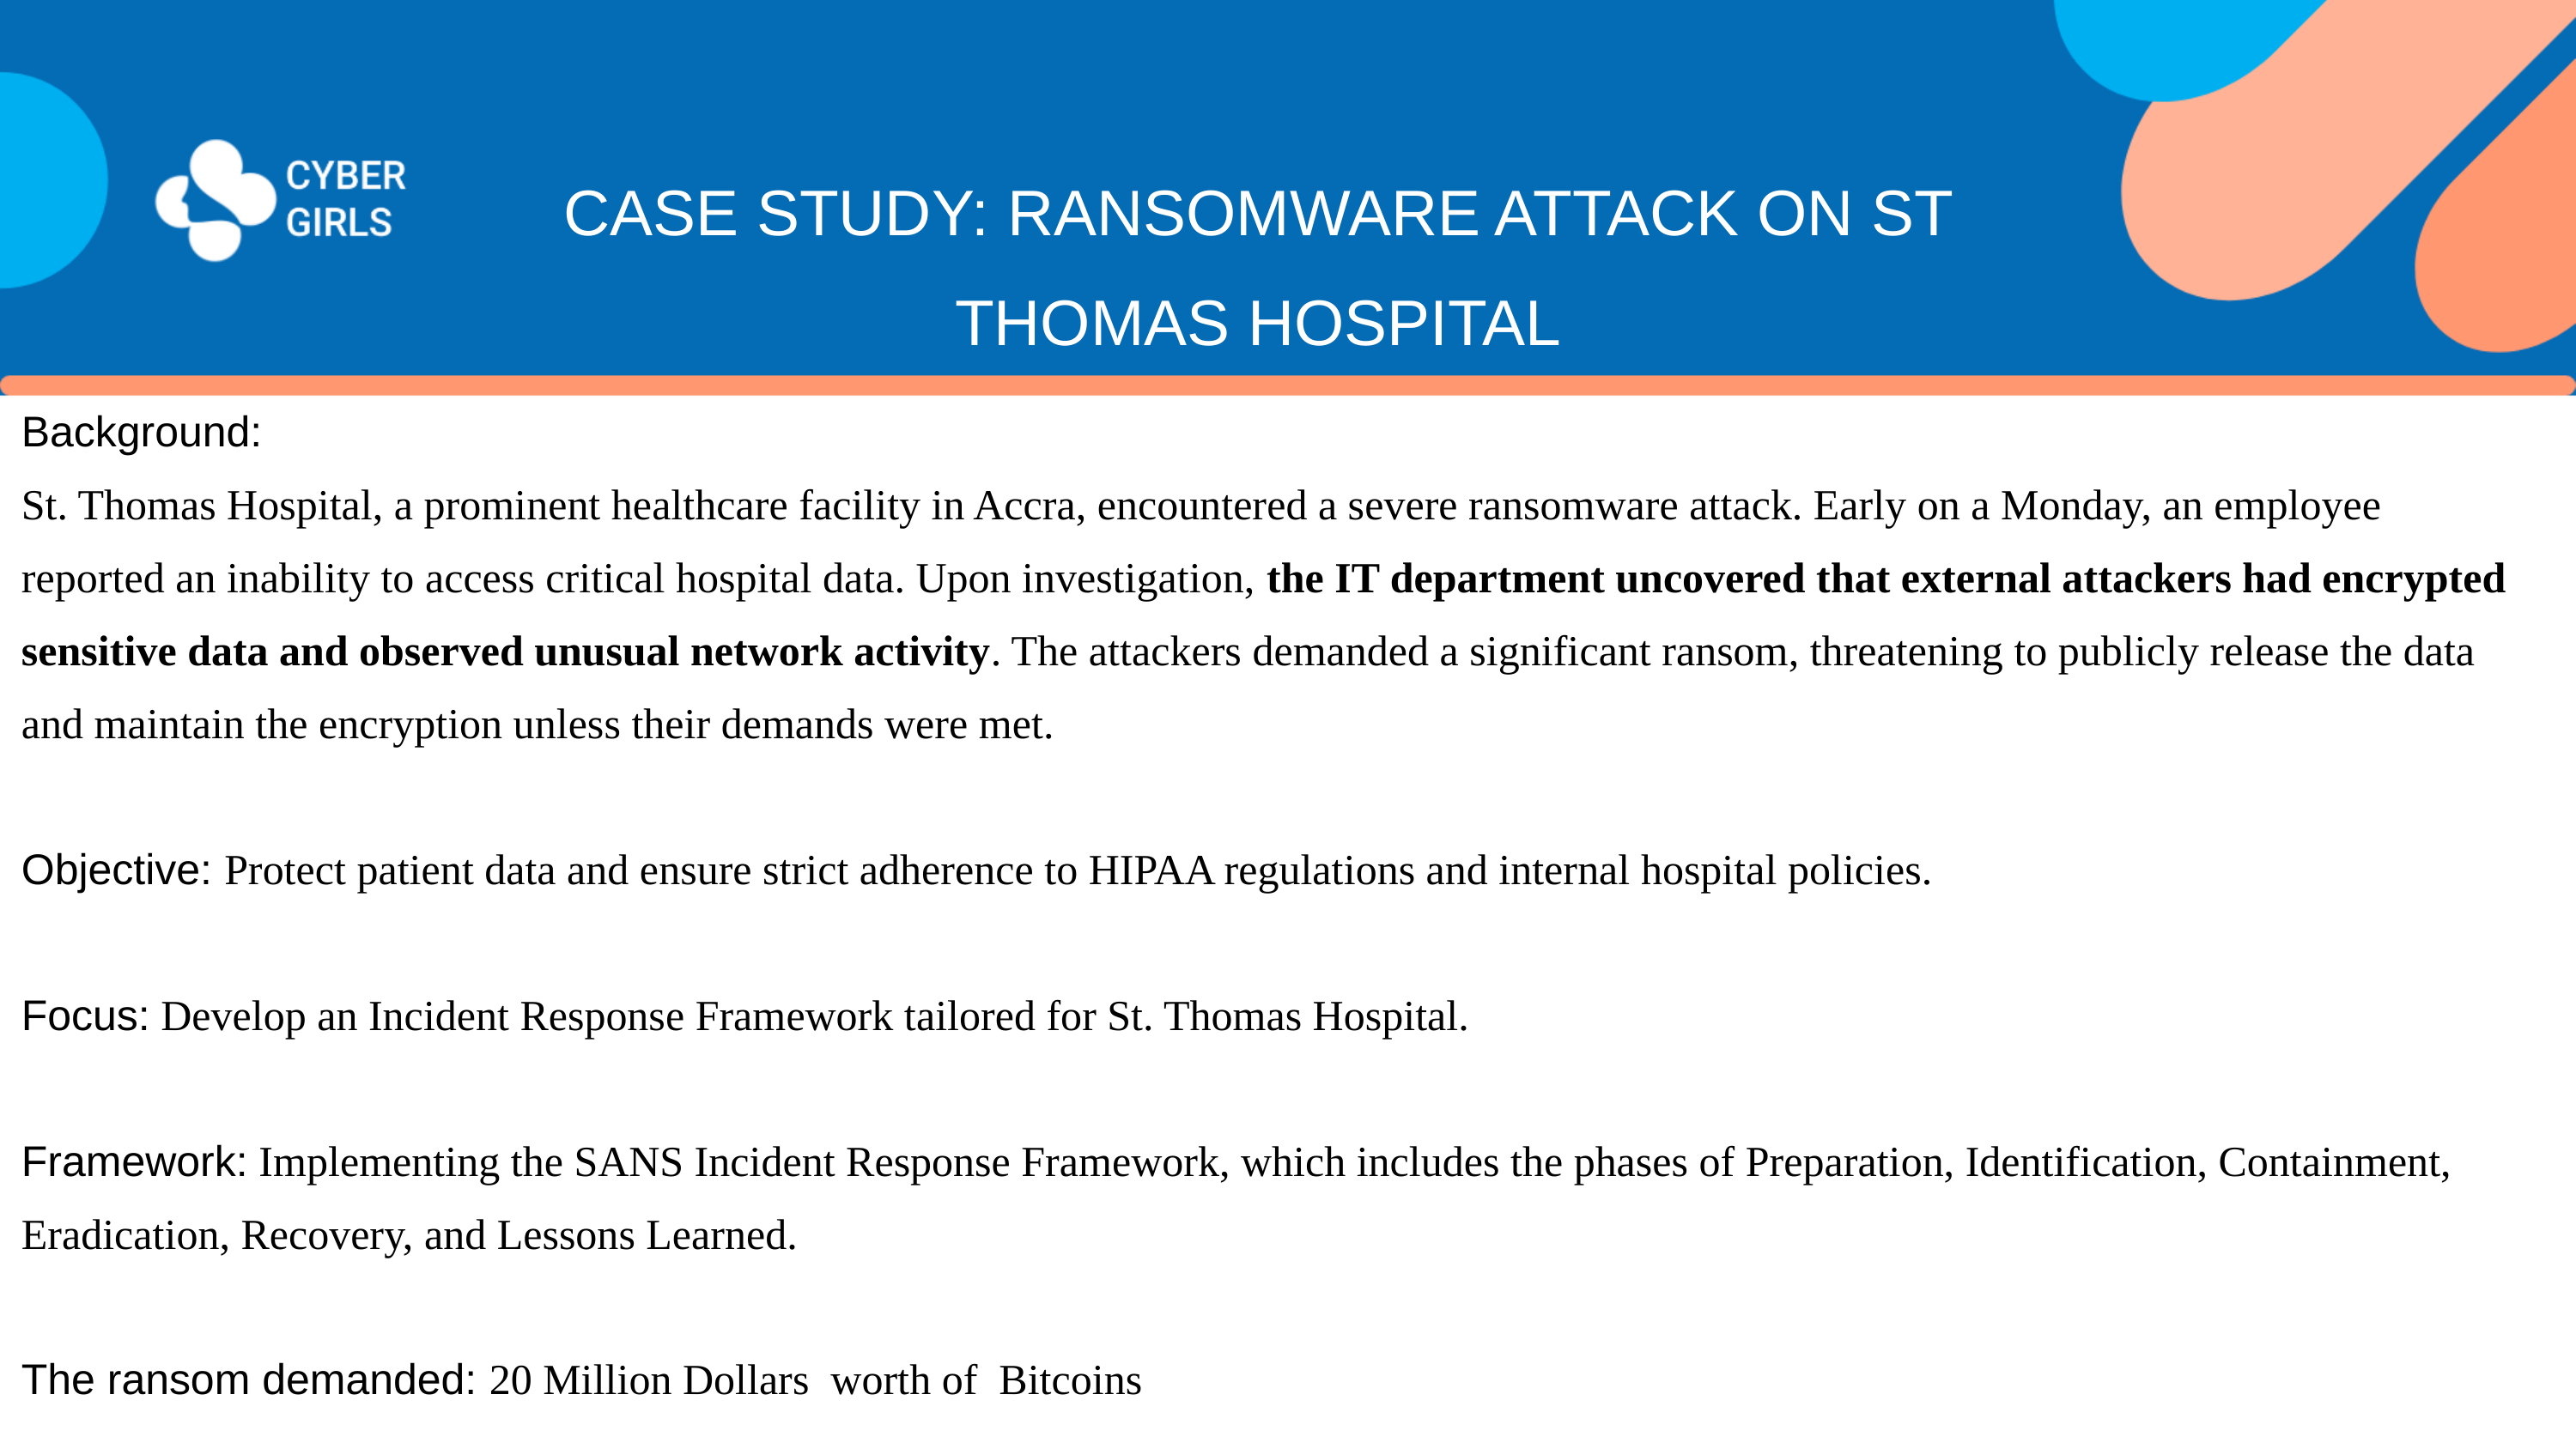

CASE STUDY: RANSOMWARE ATTACK ON ST THOMAS HOSPITAL
Background:
St. Thomas Hospital, a prominent healthcare facility in Accra, encountered a severe ransomware attack. Early on a Monday, an employee reported an inability to access critical hospital data. Upon investigation, the IT department uncovered that external attackers had encrypted sensitive data and observed unusual network activity. The attackers demanded a significant ransom, threatening to publicly release the data and maintain the encryption unless their demands were met.

Objective: Protect patient data and ensure strict adherence to HIPAA regulations and internal hospital policies.

Focus: Develop an Incident Response Framework tailored for St. Thomas Hospital.

Framework: Implementing the SANS Incident Response Framework, which includes the phases of Preparation, Identification, Containment, Eradication, Recovery, and Lessons Learned.

The ransom demanded: 20 Million Dollars  worth of  Bitcoins